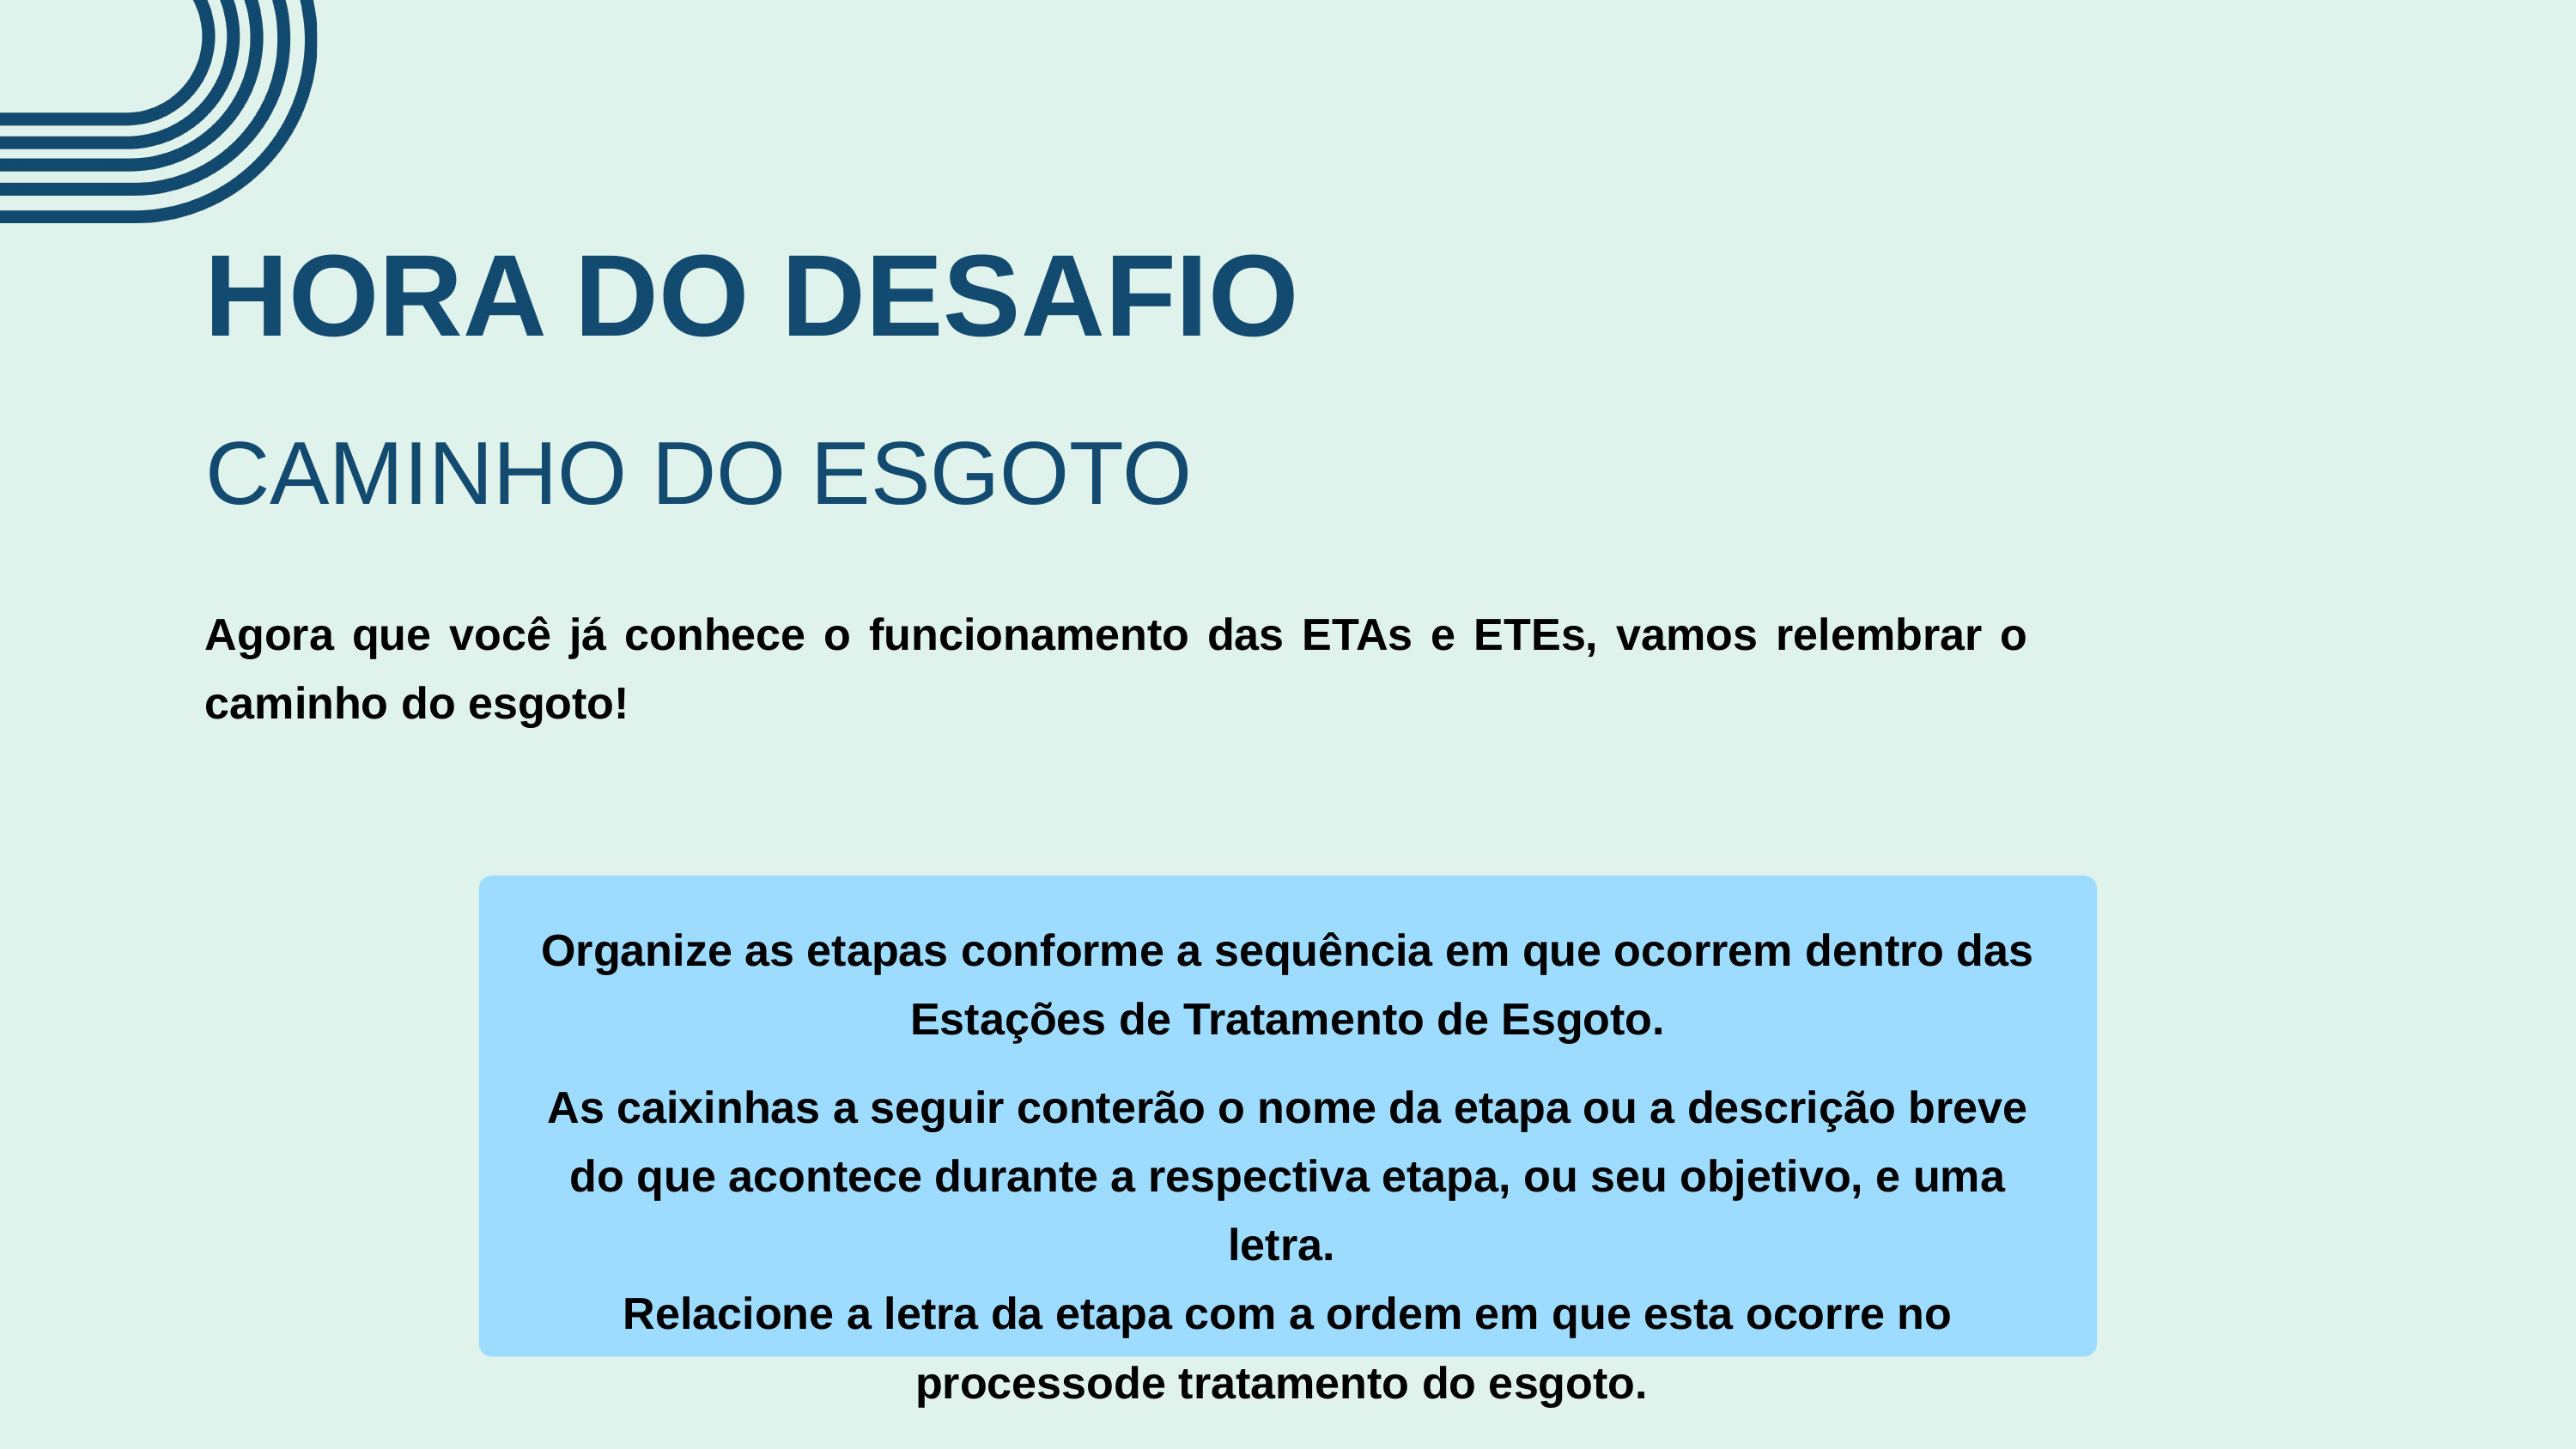

HORA DO DESAFIO
CAMINHO DO ESGOTO
Agora que você já conhece o funcionamento das ETAs e ETEs, vamos relembrar o caminho do esgoto!

Organize as etapas conforme a sequência em que ocorrem dentro das Estações de Tratamento de Esgoto.

As caixinhas a seguir conterão o nome da etapa ou a descrição breve do que acontece durante a respectiva etapa, ou seu objetivo, e uma letra.
Relacione a letra da etapa com a ordem em que esta ocorre no processode tratamento do esgoto.